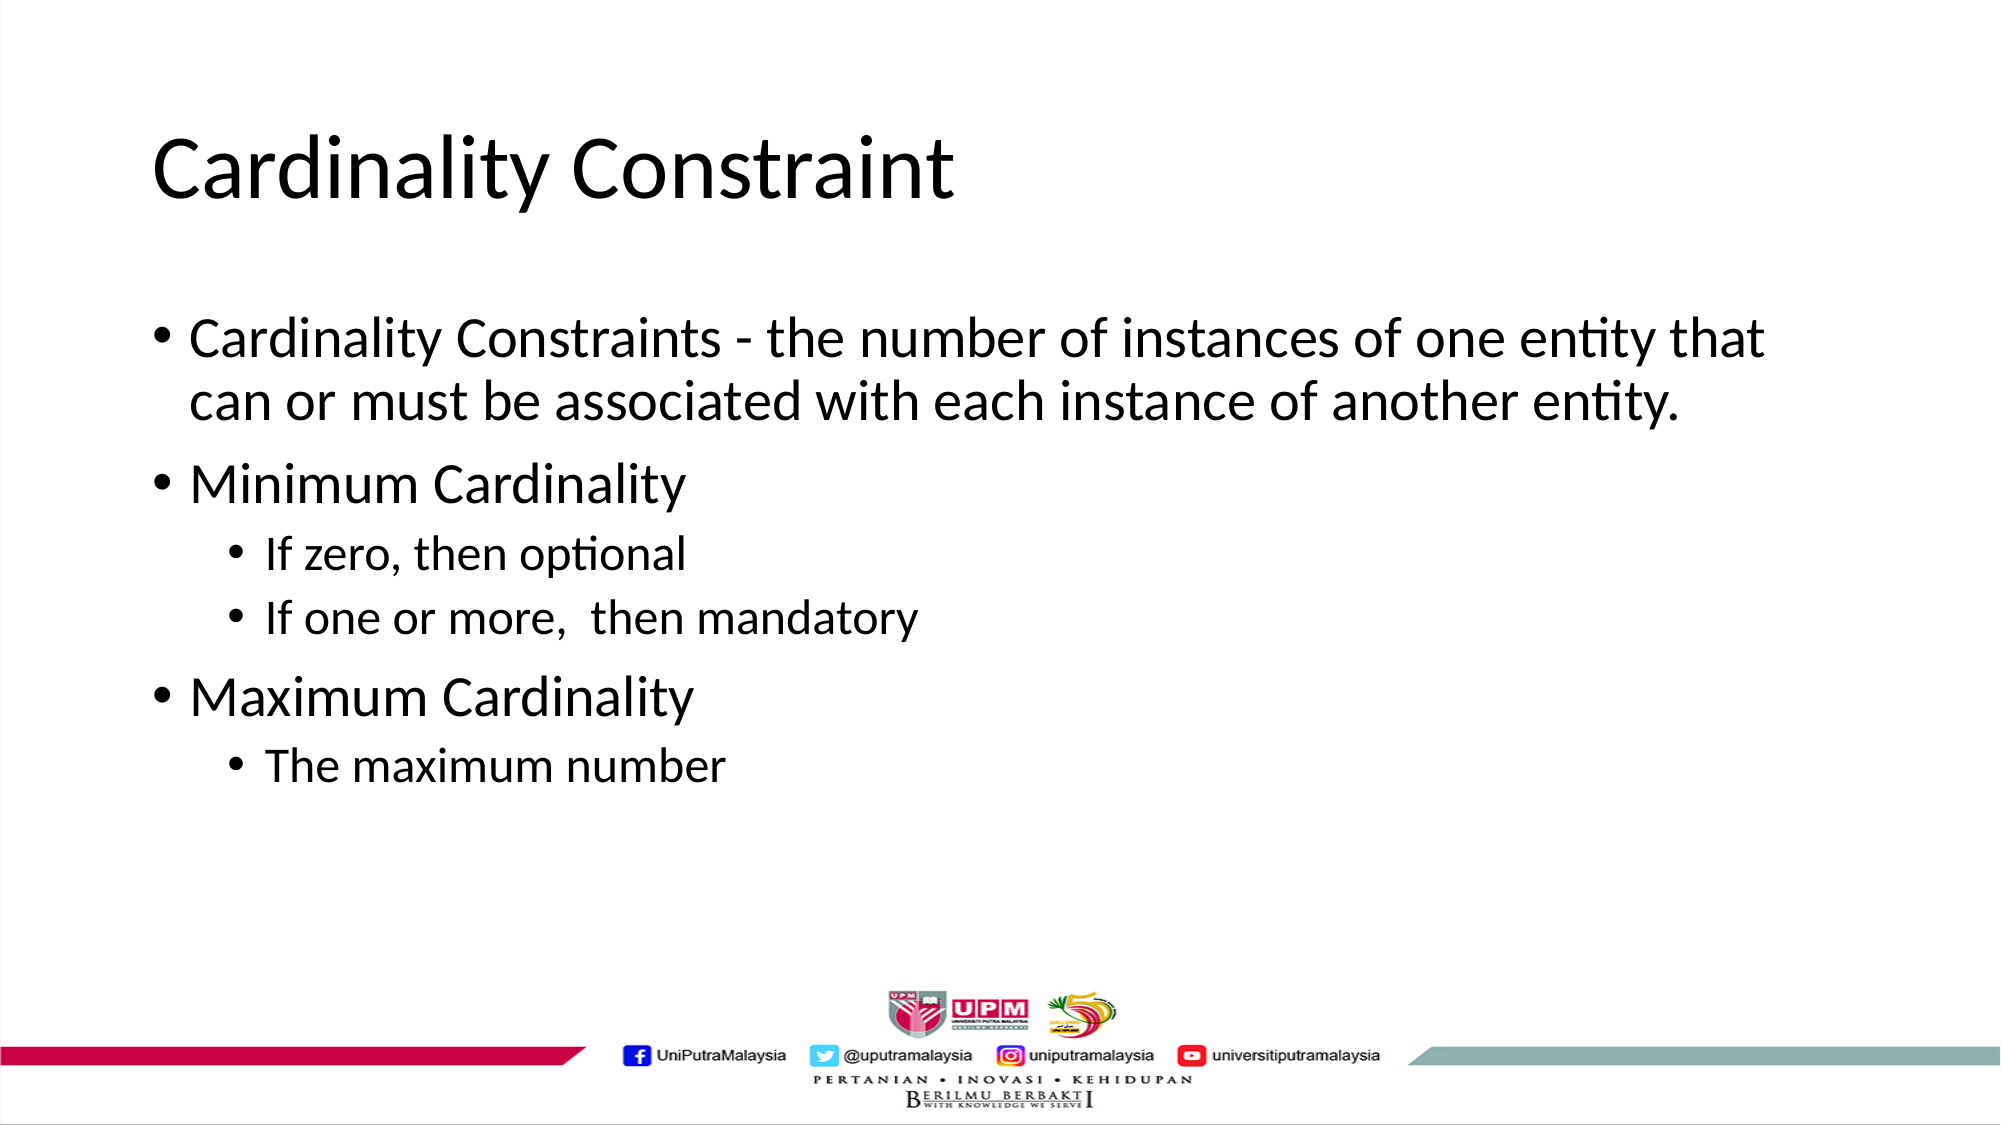

# Cardinality Constraint
Cardinality Constraints - the number of instances of one entity that can or must be associated with each instance of another entity.
Minimum Cardinality
If zero, then optional
If one or more,  then mandatory
Maximum Cardinality
The maximum number